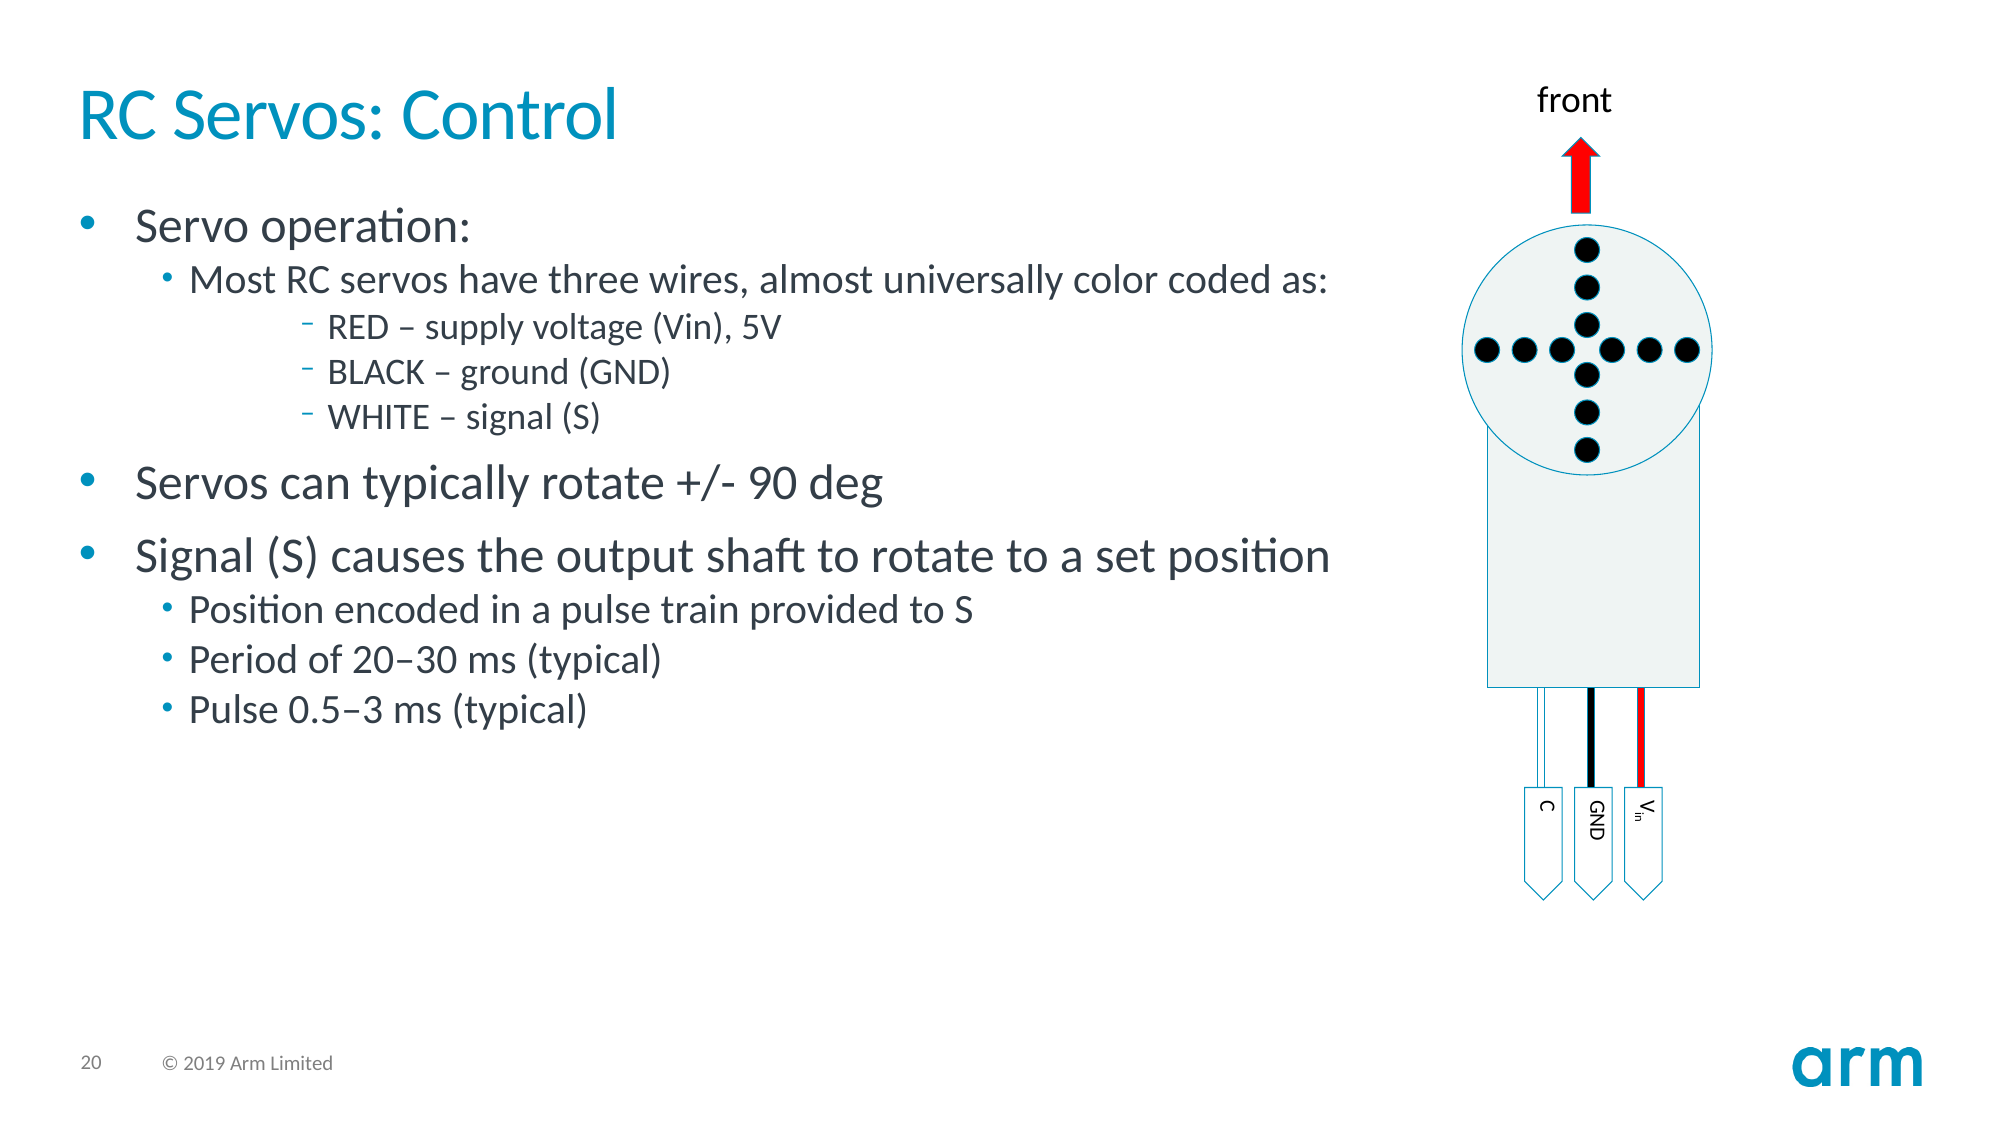

front
# RC Servos: Control

Servo operation:
Most RC servos have three wires, almost universally color coded as:
RED – supply voltage (Vin), 5V
BLACK – ground (GND)
WHITE – signal (S)
Servos can typically rotate +/- 90 deg
Signal (S) causes the output shaft to rotate to a set position
Position encoded in a pulse train provided to S
Period of 20–30 ms (typical)
Pulse 0.5–3 ms (typical)

C

GND

Vin